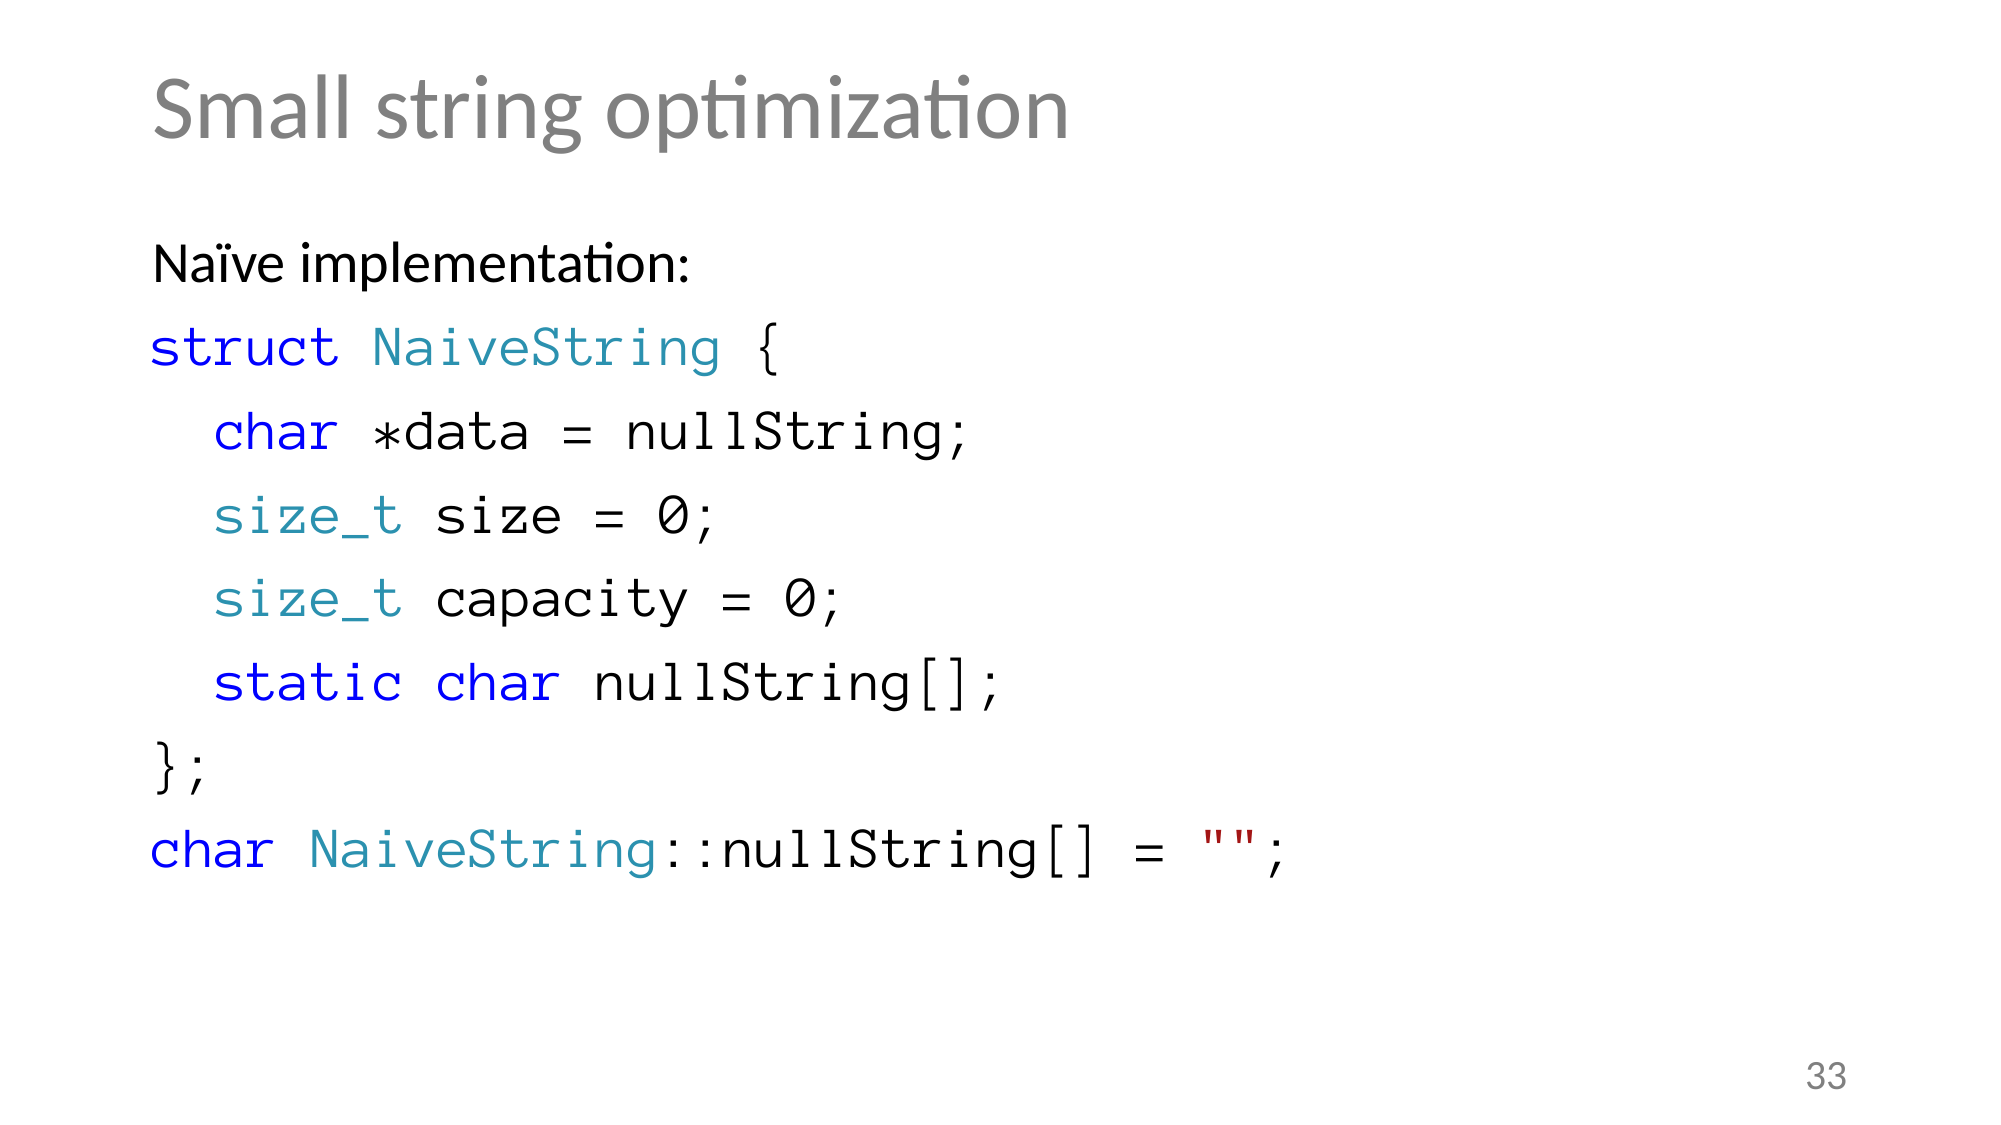

# Small string optimization
Naïve implementation:
struct NaiveString {
  char *data = nullString;
  size_t size = 0;
  size_t capacity = 0;
  static char nullString[];
};
char NaiveString::nullString[] = "";

33